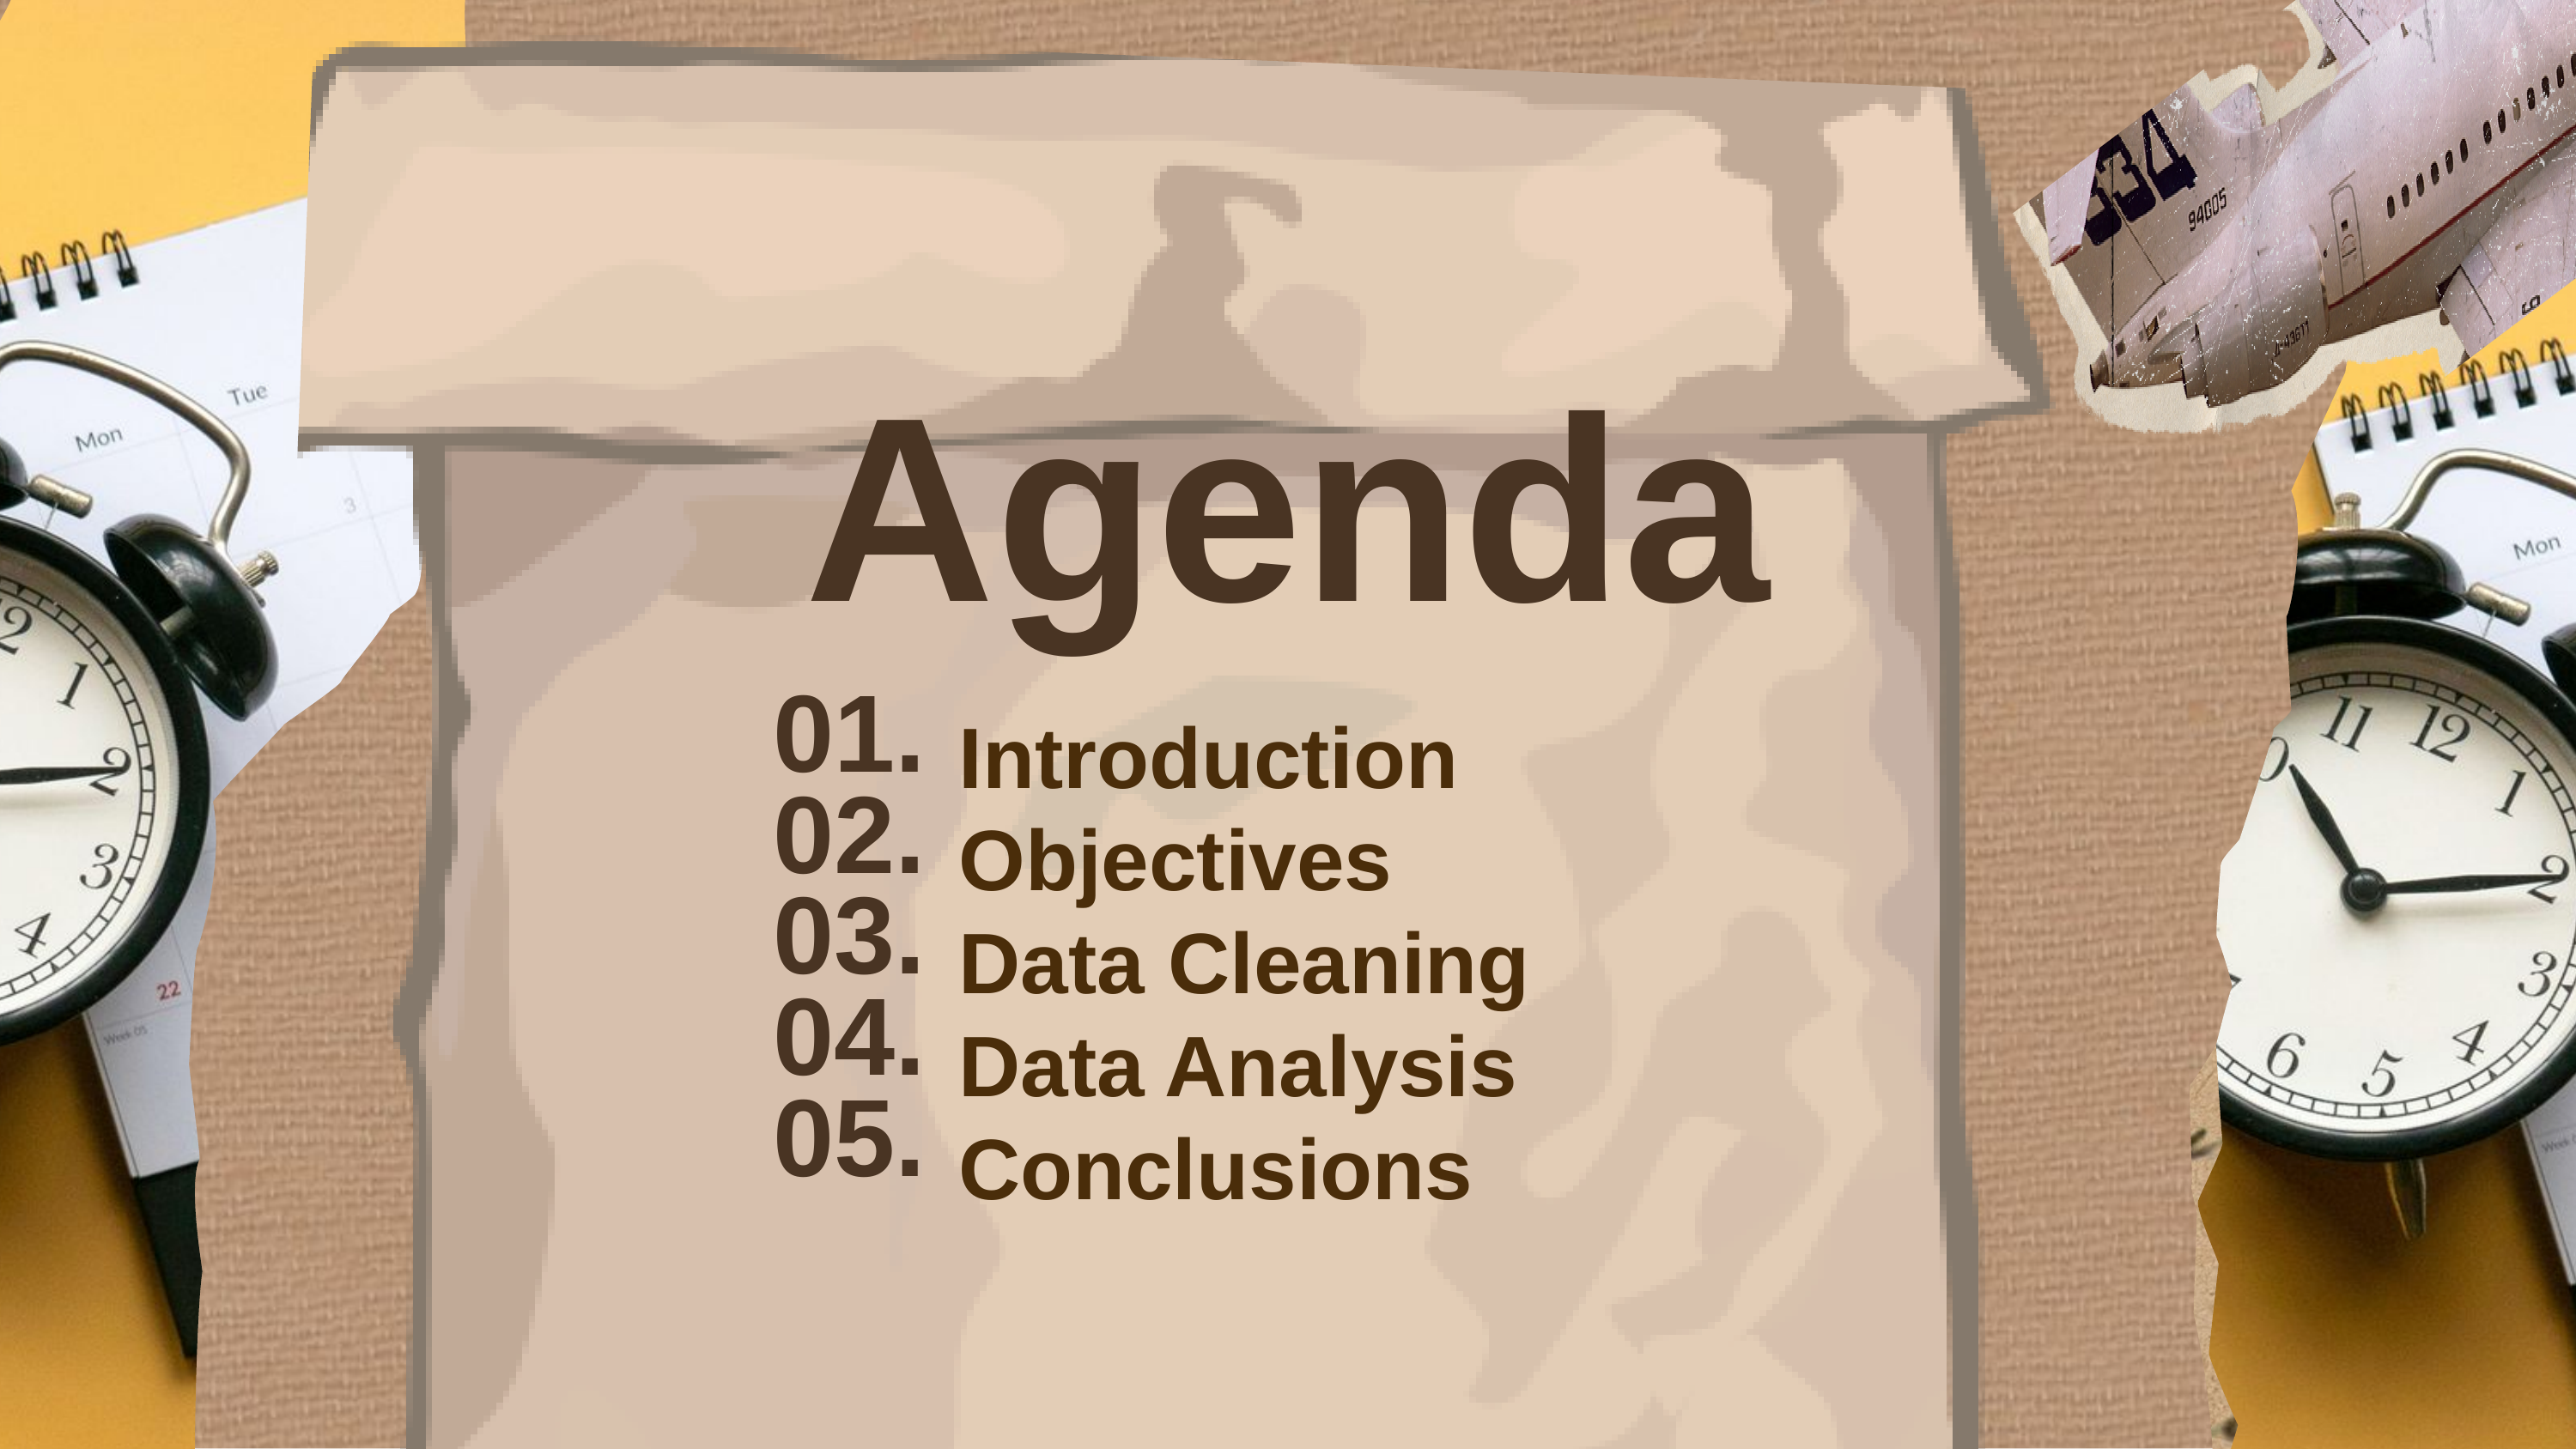

Agenda
Introduction
01.
02.
03.
04.
05.

Objectives
Data Cleaning
Data Analysis
Conclusions